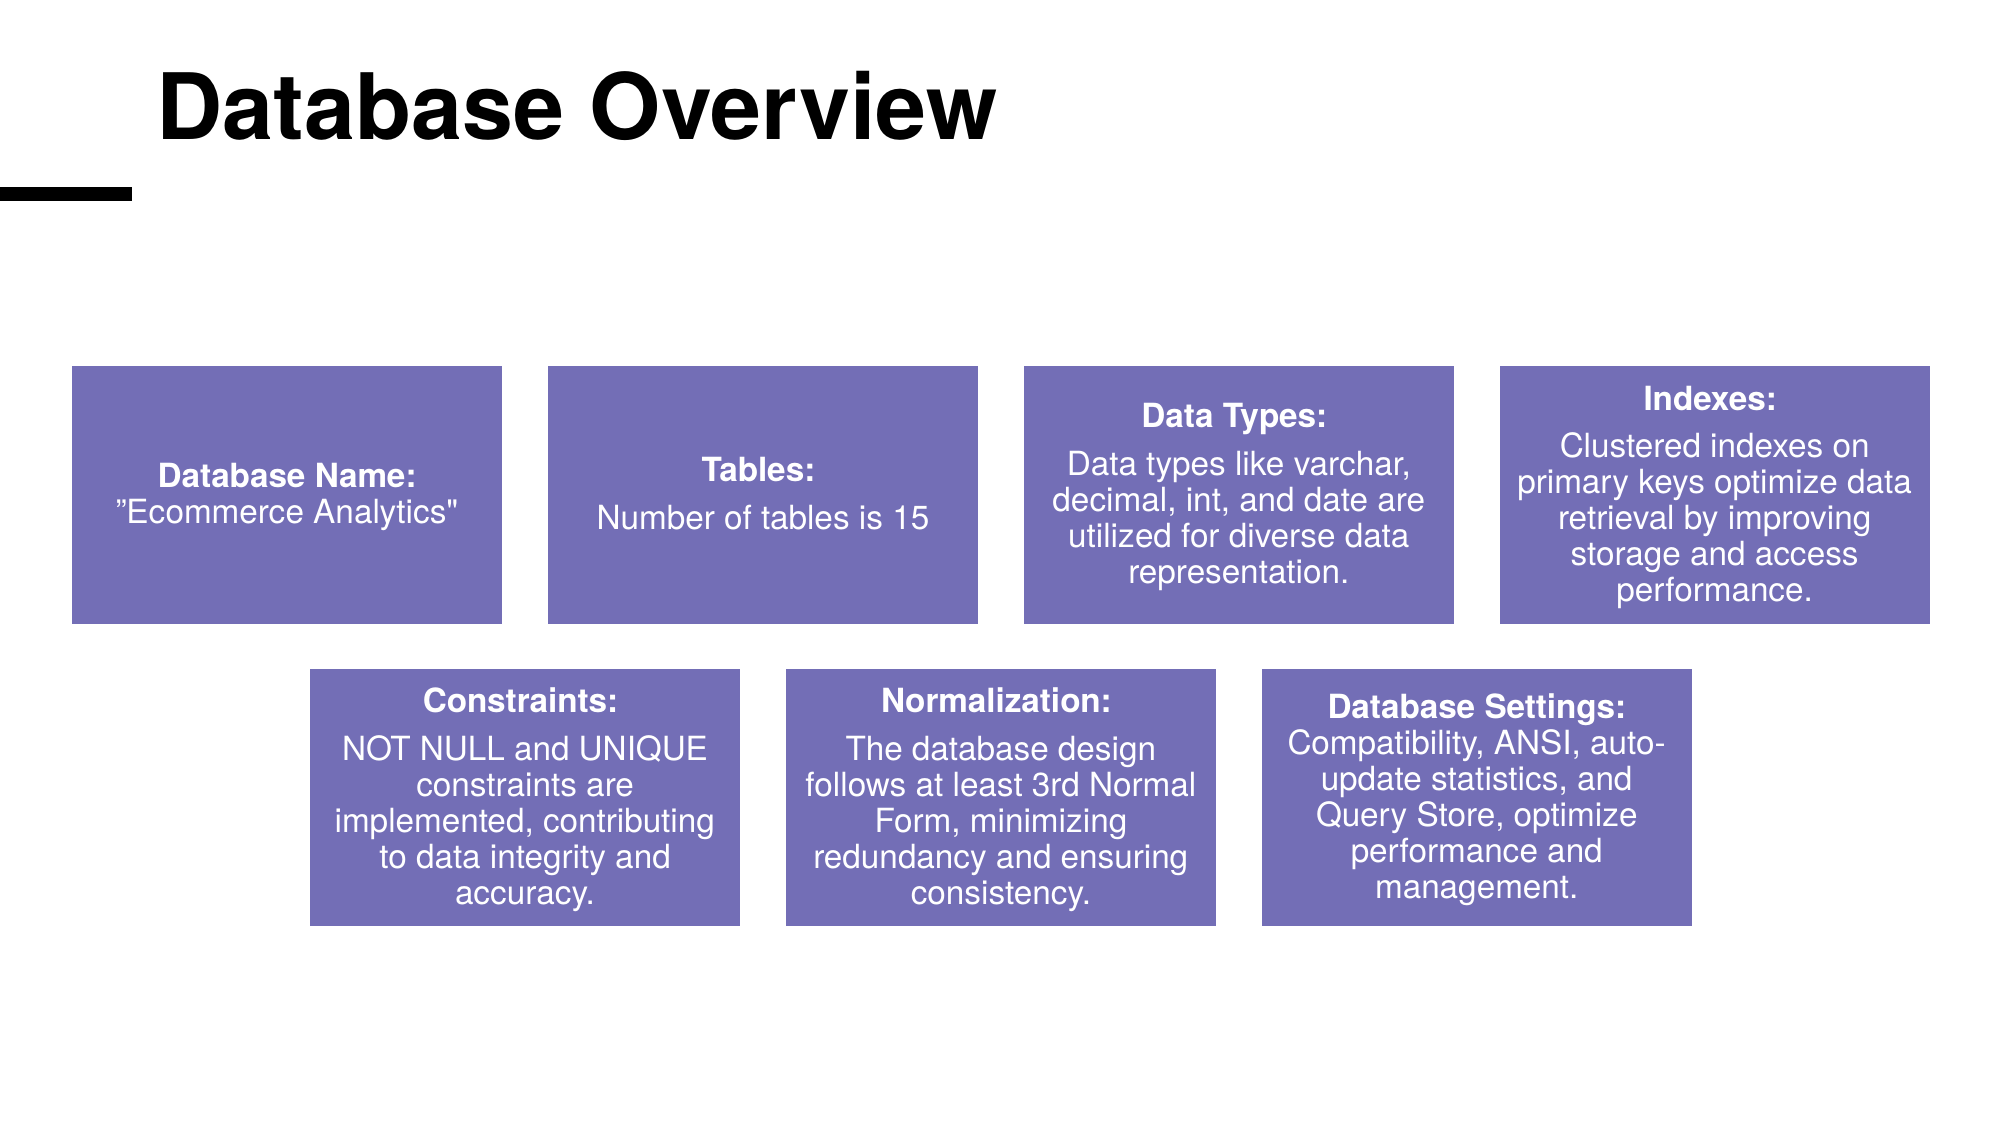

# Database Overview
Database Name: ”Ecommerce Analytics"
Tables:
Number of tables is 15
Data Types:
Data types like varchar, decimal, int, and date are utilized for diverse data representation.
Indexes:
Clustered indexes on primary keys optimize data retrieval by improving storage and access performance.
Constraints:
NOT NULL and UNIQUE constraints are implemented, contributing to data integrity and accuracy.
Normalization:
The database design follows at least 3rd Normal Form, minimizing redundancy and ensuring consistency.
Database Settings: Compatibility, ANSI, auto-update statistics, and Query Store, optimize performance and management.